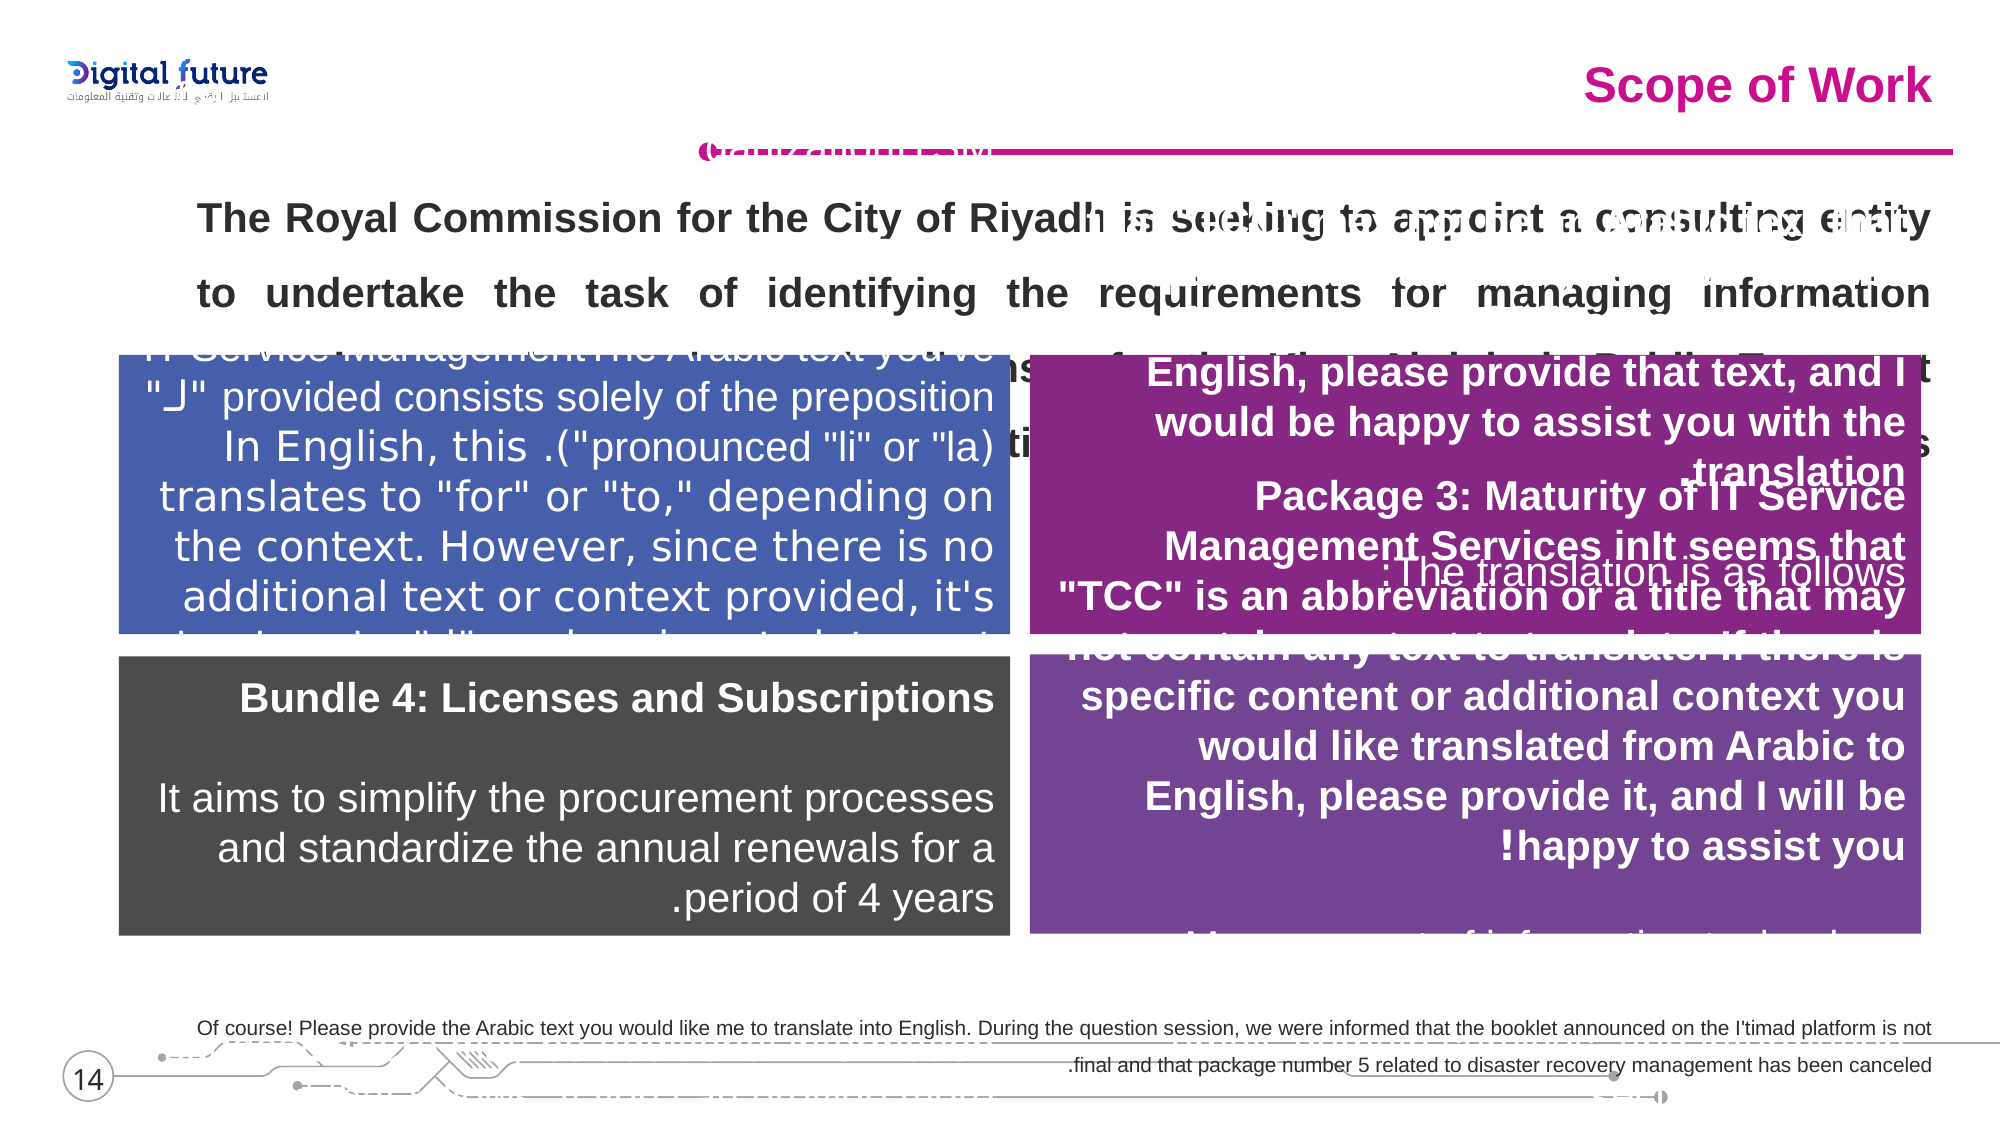

Scope of Work
The Royal Commission for the City of Riyadh is seeking to appoint a consulting entity to undertake the task of identifying the requirements for managing information technology services and renewing licenses for the King Abdulaziz Public Transport Project in Riyadh, for a duration of four years, through four work packages.
Bundle 2: Improvement and IntegrationITIL (Information Technology Infrastructure Library) "Through the Organization"ITSM stands for "Information Technology Service Management."

Implementation of PrinciplesITIL (Information Technology Infrastructure Library)

Note: ITIL is an established framework and does not have a direct Arabic translation. It is often referred to by its acronym in both Arabic and English.Inside the organizationITSM

Translation:

IT Service ManagementThe Arabic text you've provided consists solely of the preposition "لـ" (pronounced "li" or "la"). In English, this translates to "for" or "to," depending on the context. However, since there is no additional text or context provided, it's unclear how to interpret "لـ" in a broader sense. If you have more text or specific context in which this preposition is used, please share it for a more accurate translation.The Arabic text "TCC ،" does not provide enough context or content to deliver a meaningful translation. "TCC" could refer to an acronym or a specific term, and the comma suggests there may be additional information or text that follows. If you can provide more context or additional text, I'd be happy to assist with the translation.Focusing on delivering value, alignment, and continuous improvement. This includes iterative enhancements through change management, a service catalog, and incident and problem management.
Package 1: Data Center MaturityIt seems that "TCC" may not be an Arabic text that requires translation. If you have specific Arabic text you would like translated into English, please provide that text, and I would be happy to assist you with the translation.

The translation is as follows:

"Improving the data center environment through strategic initiatives, including business engineering, business continuity, and information security consulting."
Package 3: Maturity of IT Service Management Services inIt seems that "TCC" is an abbreviation or a title that may not contain any text to translate. If there is specific content or additional context you would like translated from Arabic to English, please provide it, and I will be happy to assist you!

Management of information technology infrastructure, system operations, governance, email, domain services, and information security interface.
Bundle 4: Licenses and Subscriptions

It aims to simplify the procurement processes and standardize the annual renewals for a period of 4 years.
Of course! Please provide the Arabic text you would like me to translate into English. During the question session, we were informed that the booklet announced on the I'timad platform is not final and that package number 5 related to disaster recovery management has been canceled.